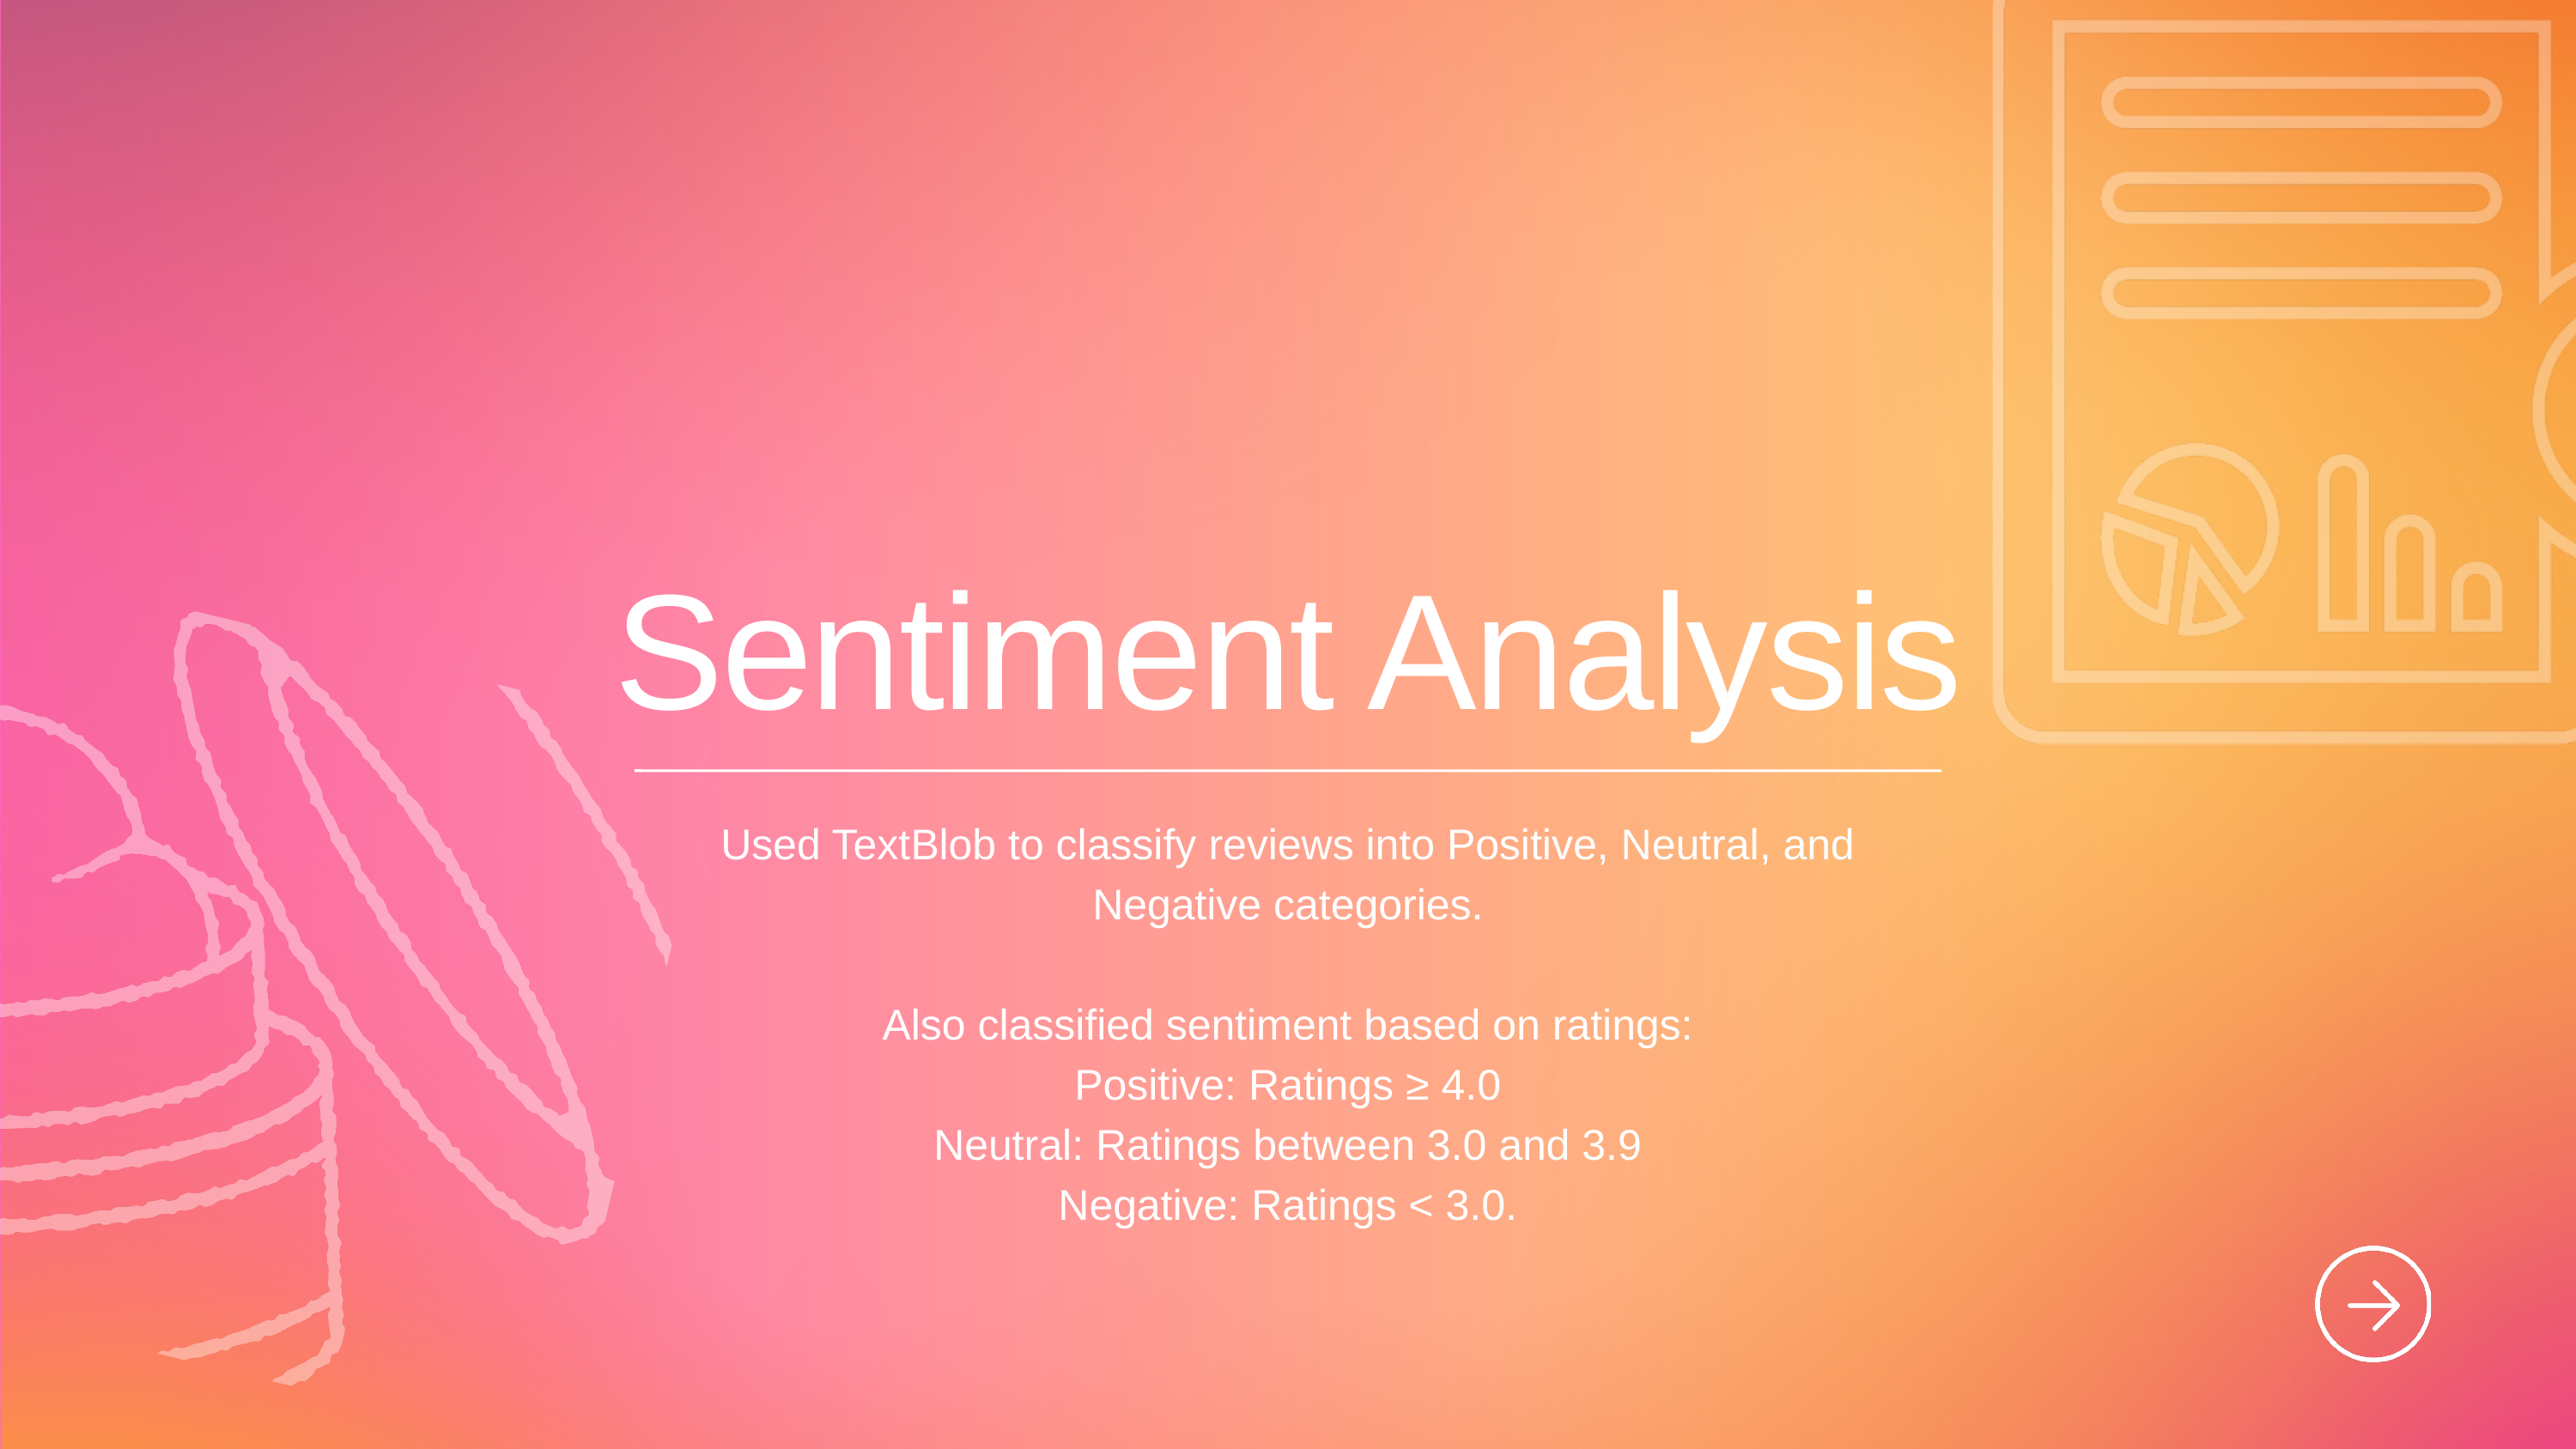

Sentiment Analysis

Used TextBlob to classify reviews into Positive, Neutral, and Negative categories.

Also classified sentiment based on ratings:
Positive: Ratings ≥ 4.0
Neutral: Ratings between 3.0 and 3.9
Negative: Ratings < 3.0.